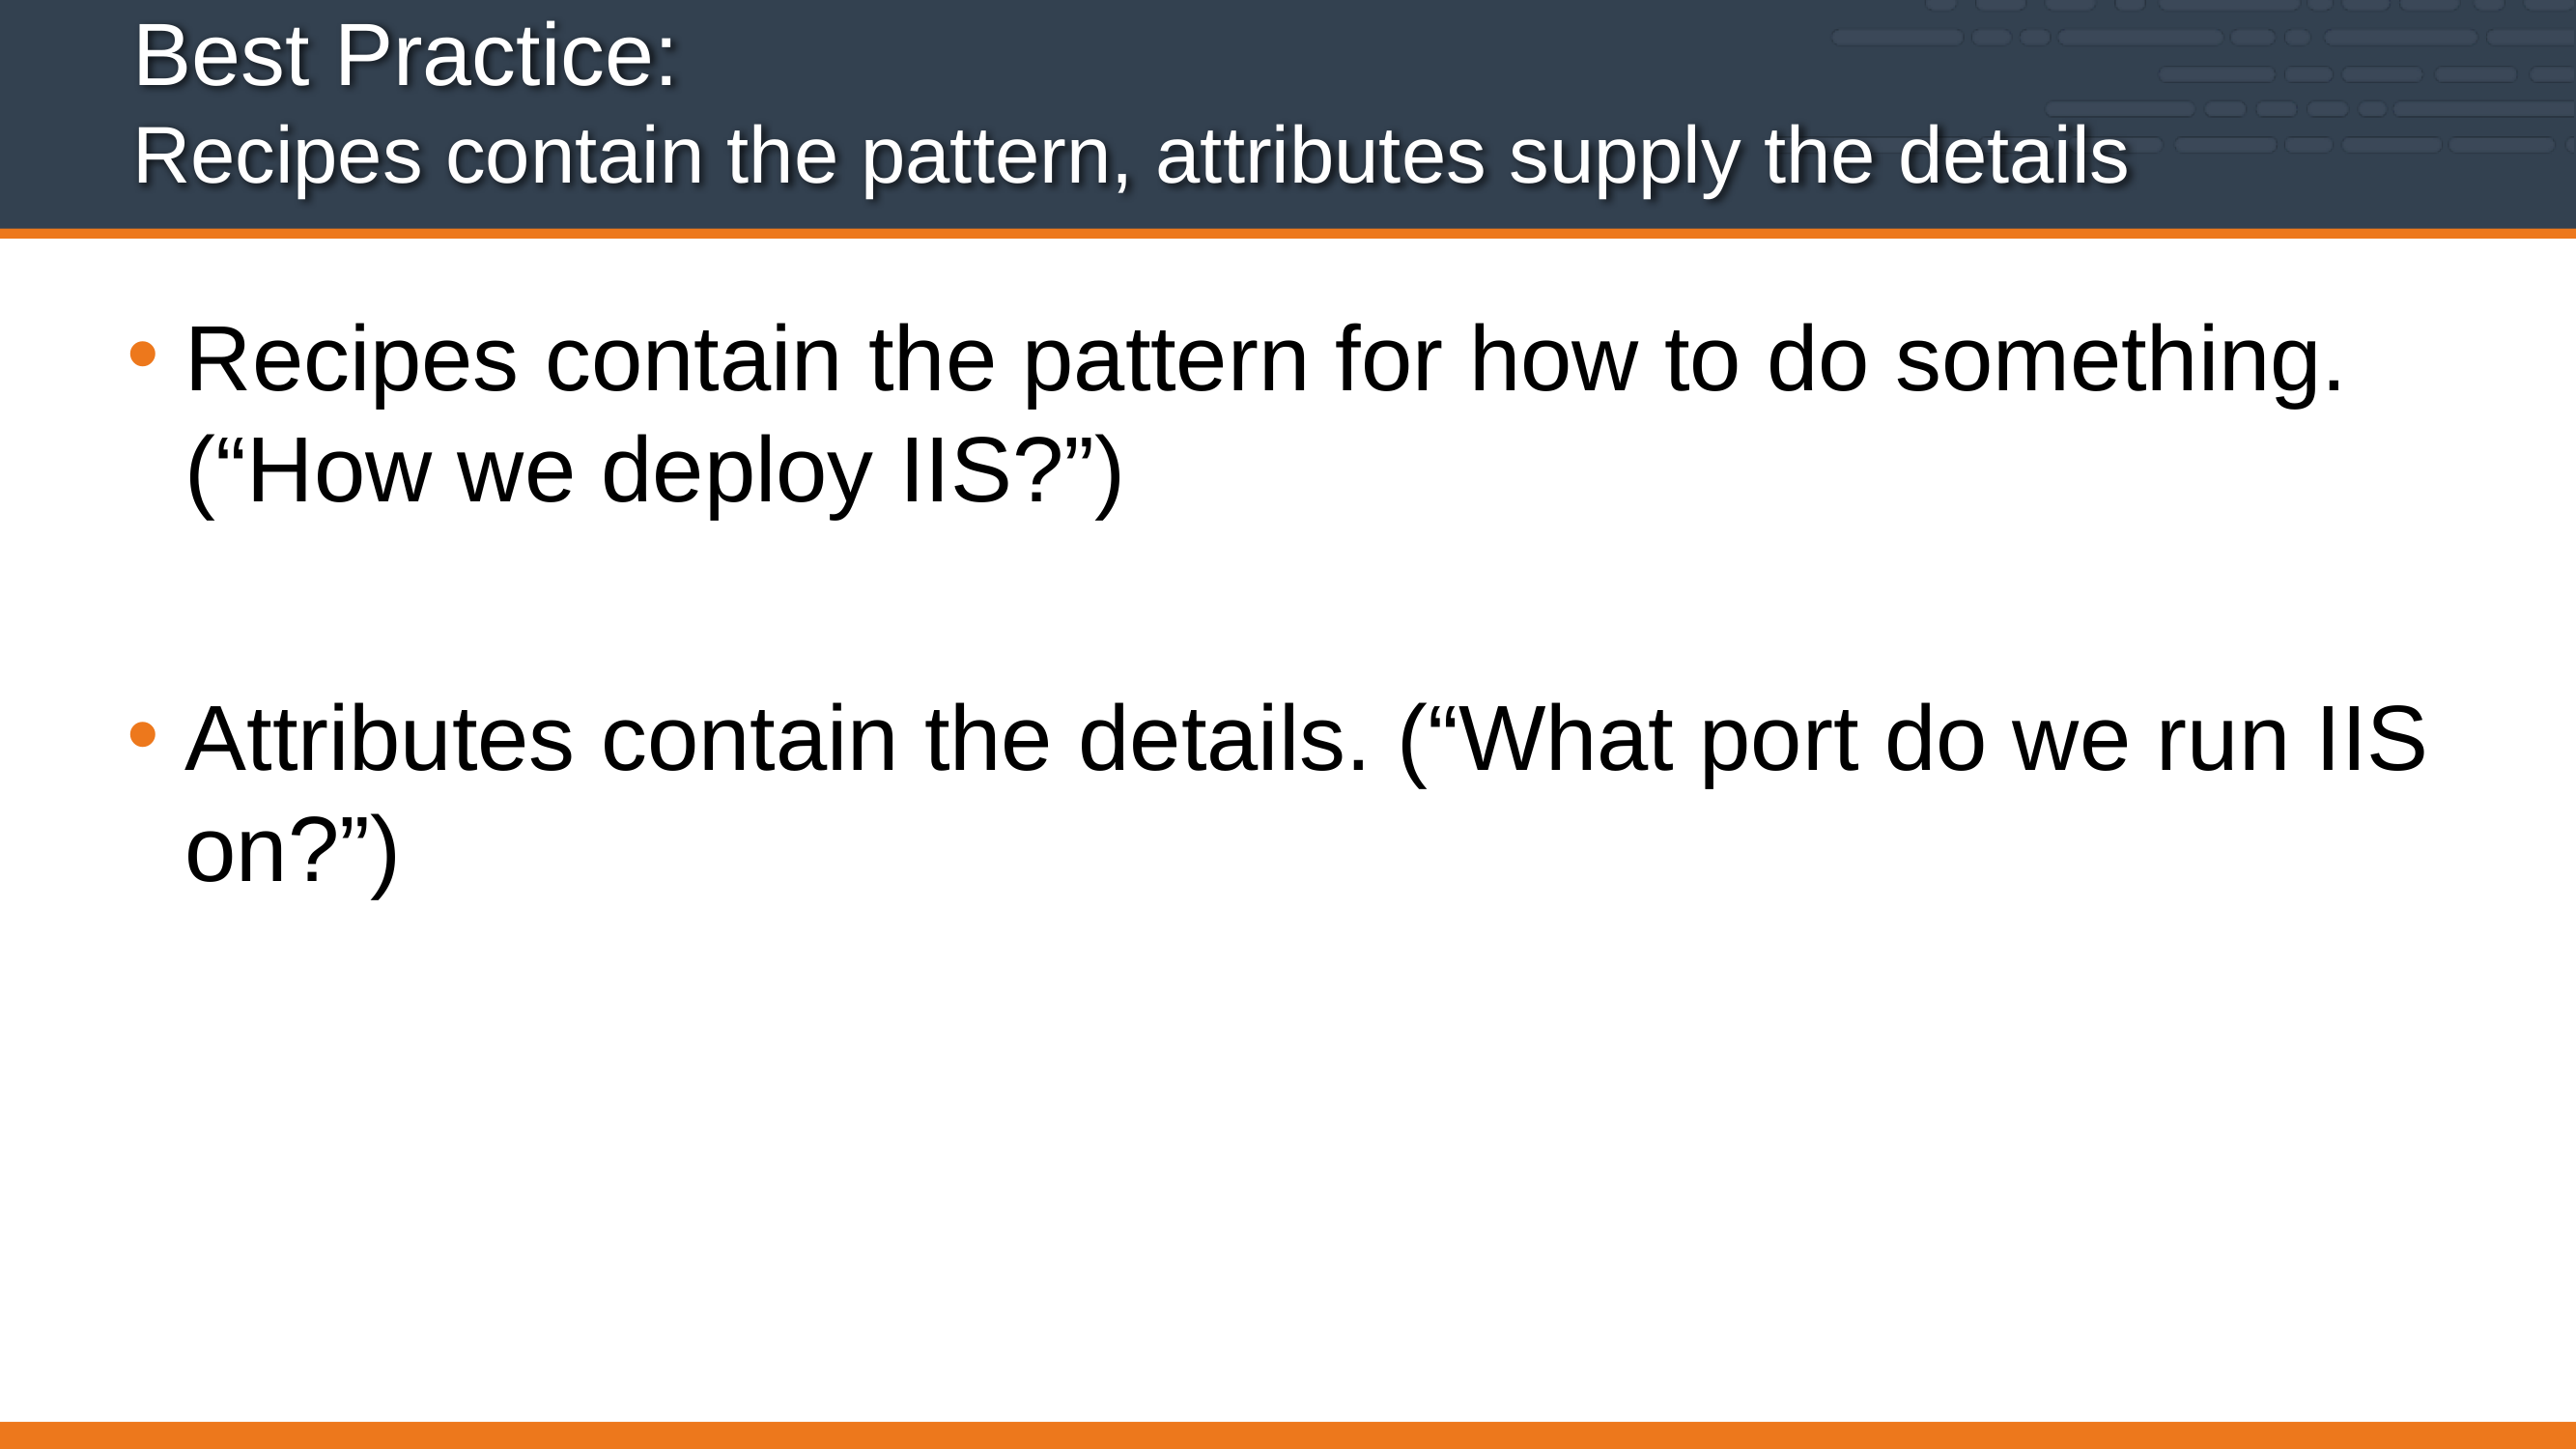

# Best Practice: Recipes contain the pattern, attributes supply the details
Recipes contain the pattern for how to do something. (“How we deploy IIS?”)

Attributes contain the details. (“What port do we run IIS on?”)